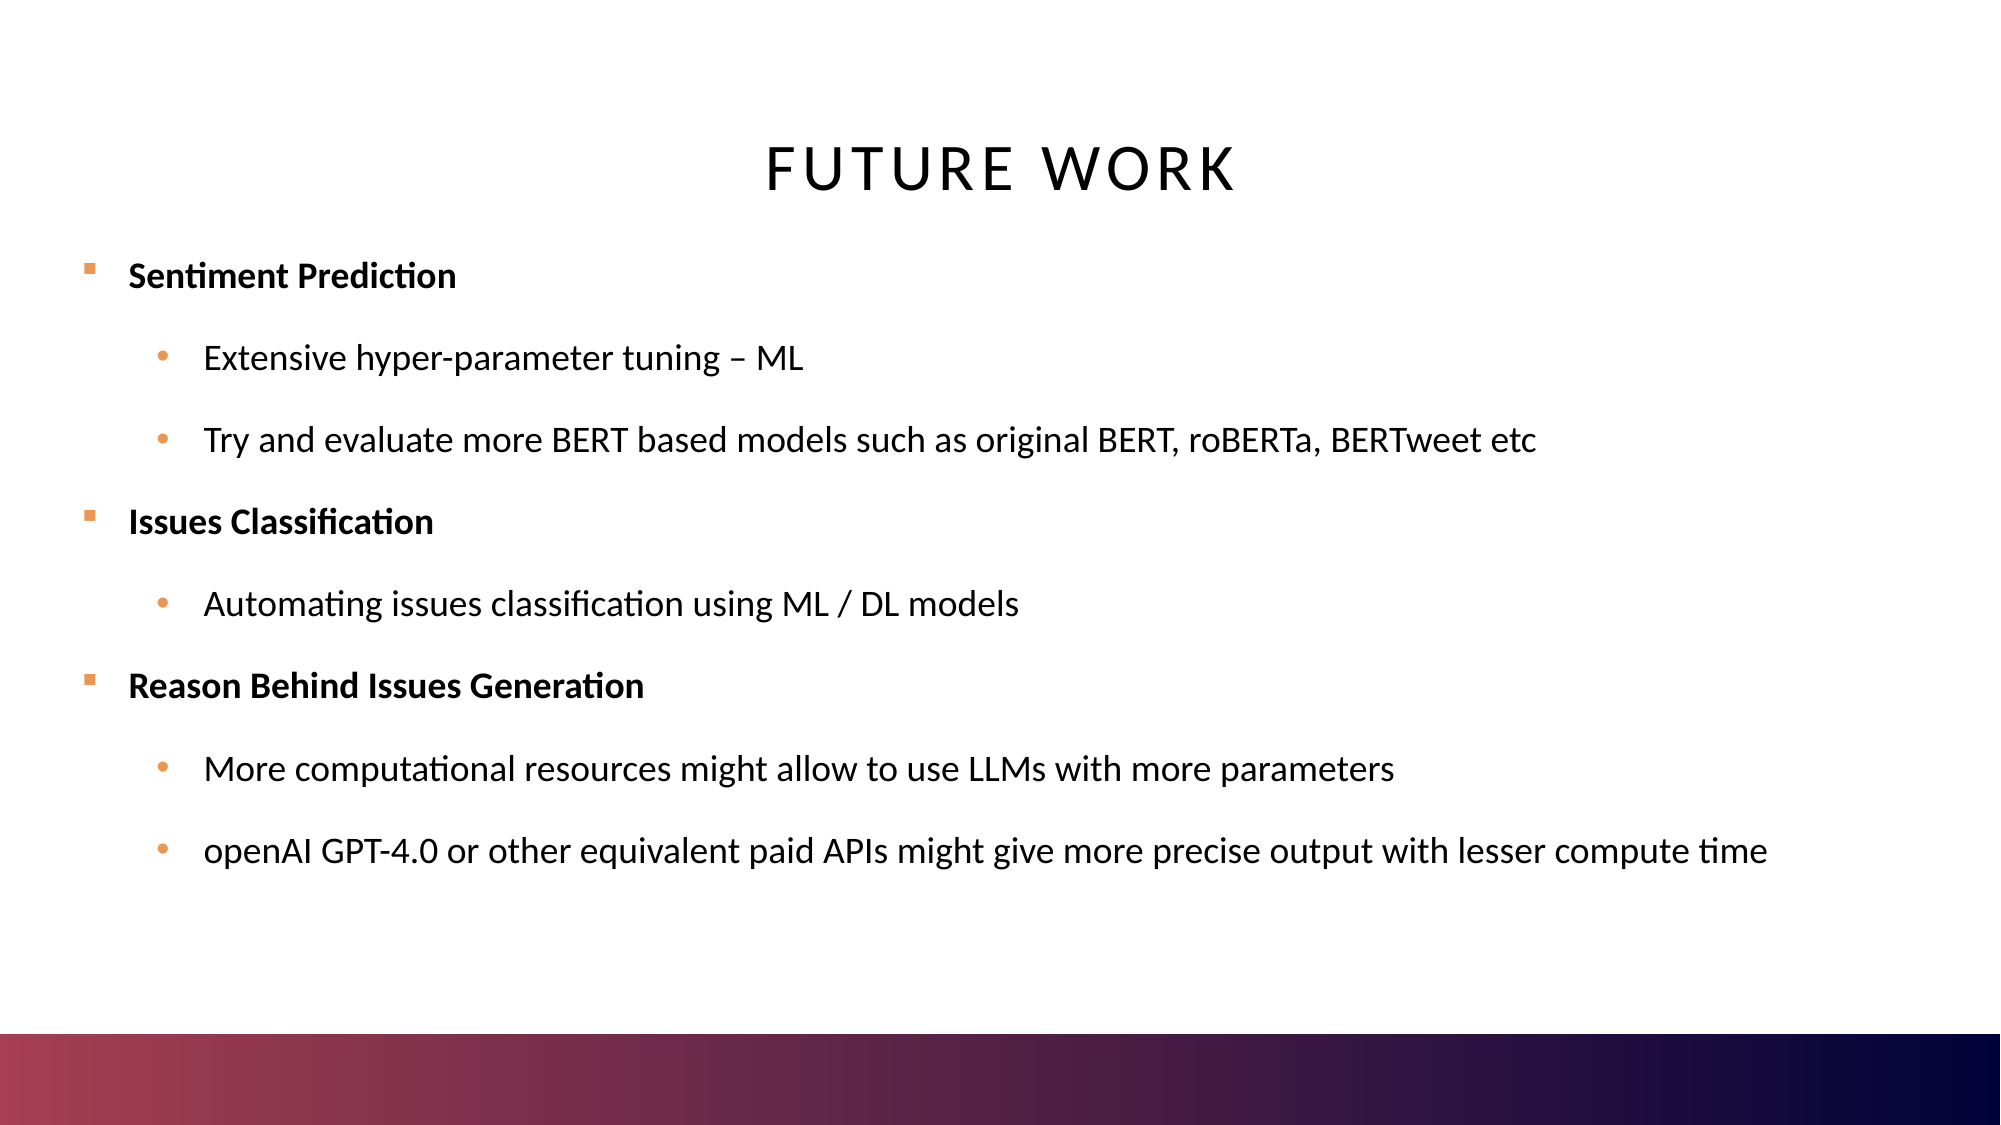

# FUTURE WORK
Sentiment Prediction
Extensive hyper-parameter tuning – ML
Try and evaluate more BERT based models such as original BERT, roBERTa, BERTweet etc
Issues Classification
Automating issues classification using ML / DL models
Reason Behind Issues Generation
More computational resources might allow to use LLMs with more parameters
openAI GPT-4.0 or other equivalent paid APIs might give more precise output with lesser compute time